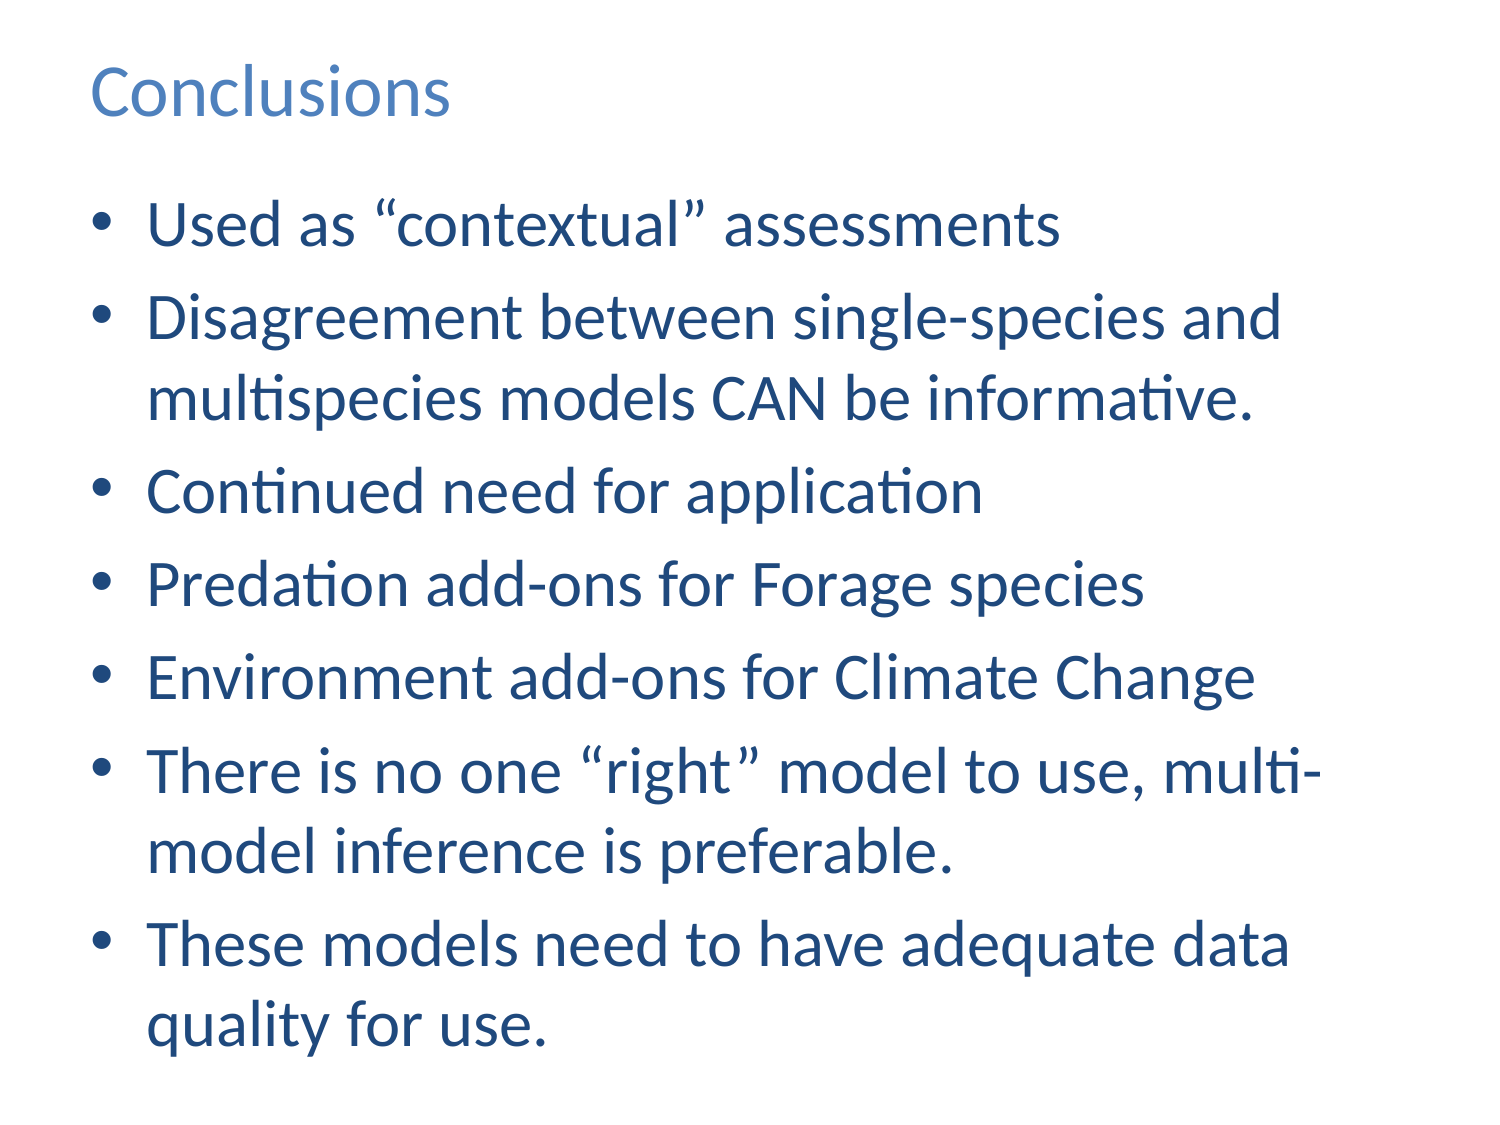

# Conclusions
Used as “contextual” assessments
Disagreement between single-species and multispecies models CAN be informative.
Continued need for application
Predation add-ons for Forage species
Environment add-ons for Climate Change
There is no one “right” model to use, multi-model inference is preferable.
These models need to have adequate data quality for use.